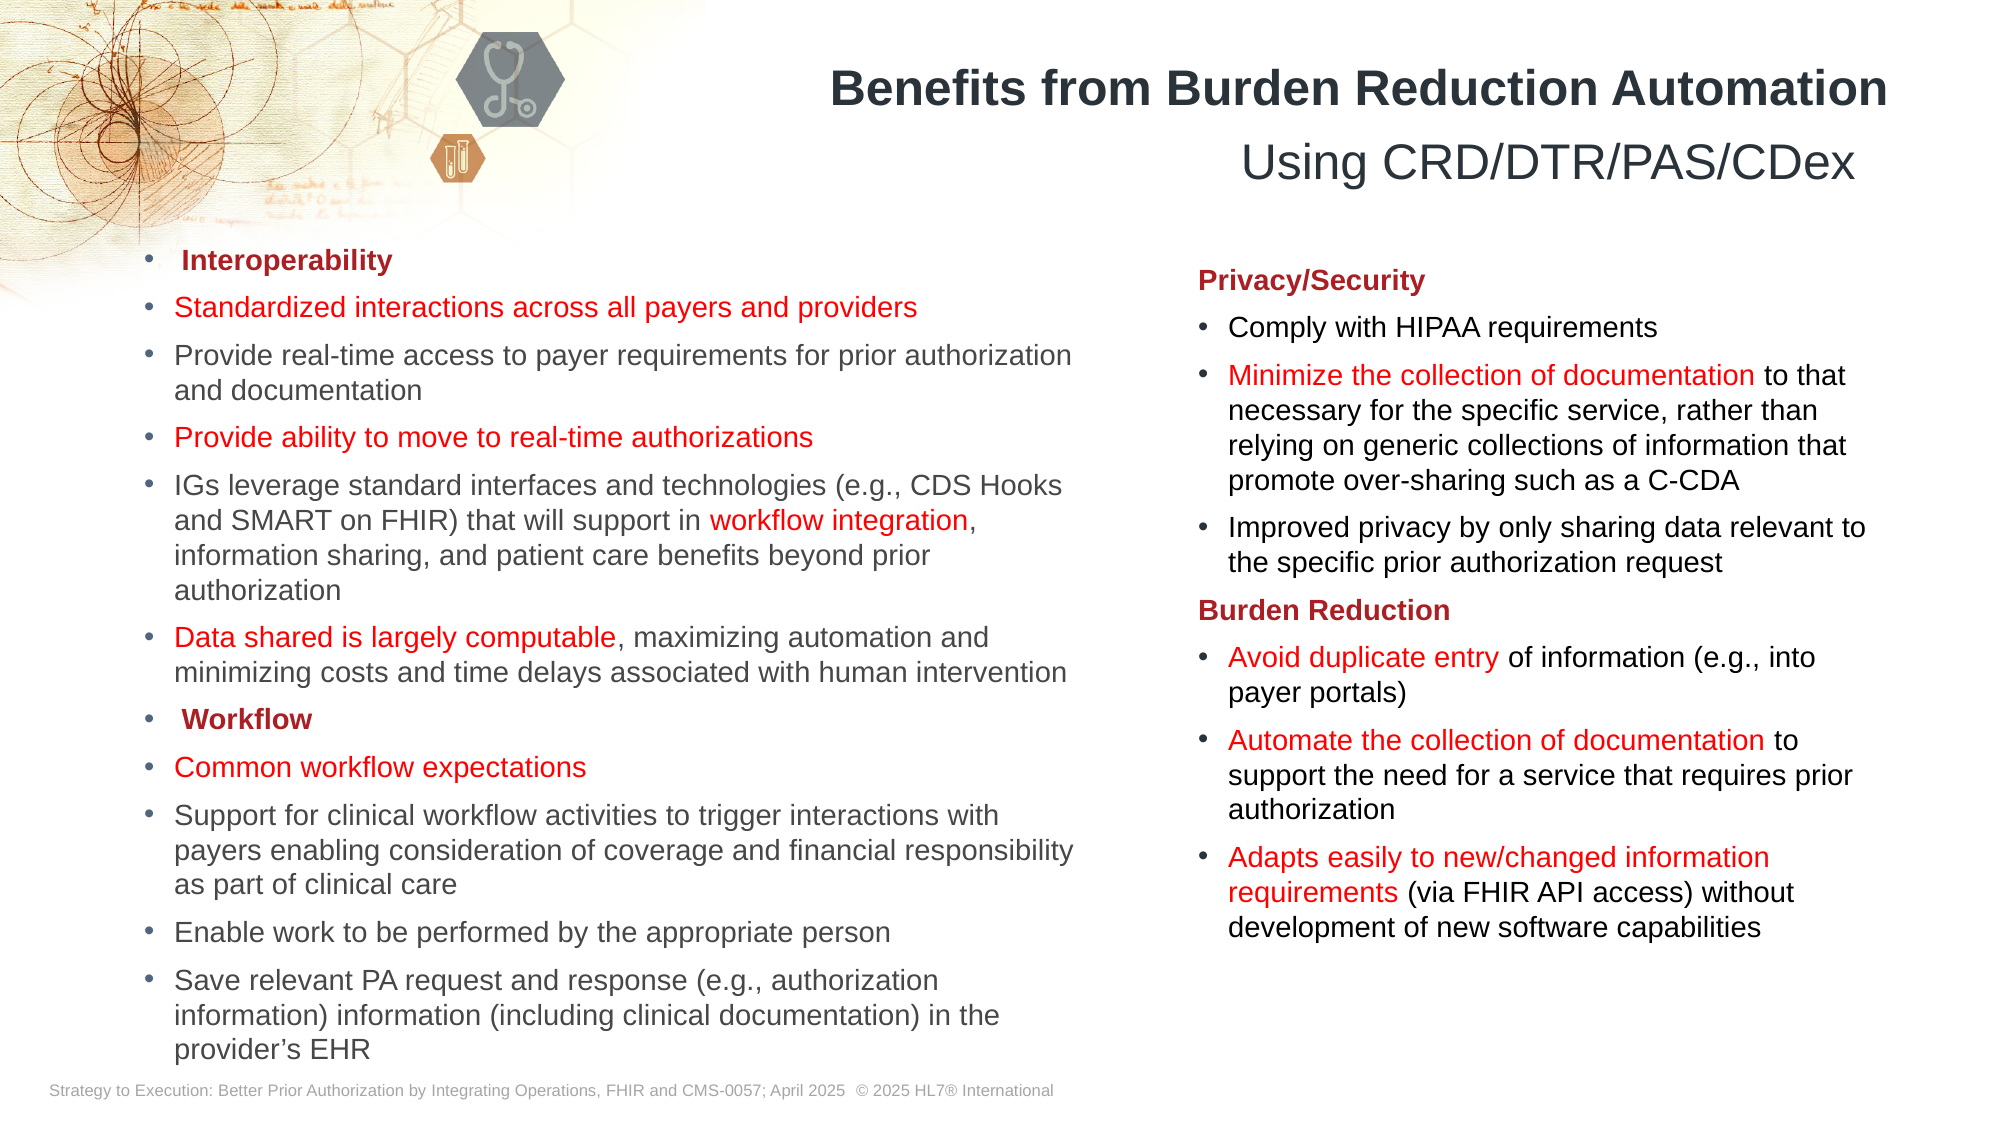

Benefits from Burden Reduction Automation
Using CRD/DTR/PAS/CDex
Interoperability
Standardized interactions across all payers and providers
Provide real-time access to payer requirements for prior authorization and documentation
Provide ability to move to real-time authorizations
IGs leverage standard interfaces and technologies (e.g., CDS Hooks and SMART on FHIR) that will support in workflow integration, information sharing, and patient care benefits beyond prior authorization
Data shared is largely computable, maximizing automation and minimizing costs and time delays associated with human intervention
Workflow
Common workflow expectations
Support for clinical workflow activities to trigger interactions with payers enabling consideration of coverage and financial responsibility as part of clinical care
Enable work to be performed by the appropriate person
Save relevant PA request and response (e.g., authorization information) information (including clinical documentation) in the provider’s EHR
Privacy/Security
Comply with HIPAA requirements
Minimize the collection of documentation to that necessary for the specific service, rather than relying on generic collections of information that promote over-sharing such as a C-CDA
Improved privacy by only sharing data relevant to the specific prior authorization request
Burden Reduction
Avoid duplicate entry of information (e.g., into
payer portals)
Automate the collection of documentation to support the need for a service that requires prior authorization
Adapts easily to new/changed information requirements (via FHIR API access) without development of new software capabilities